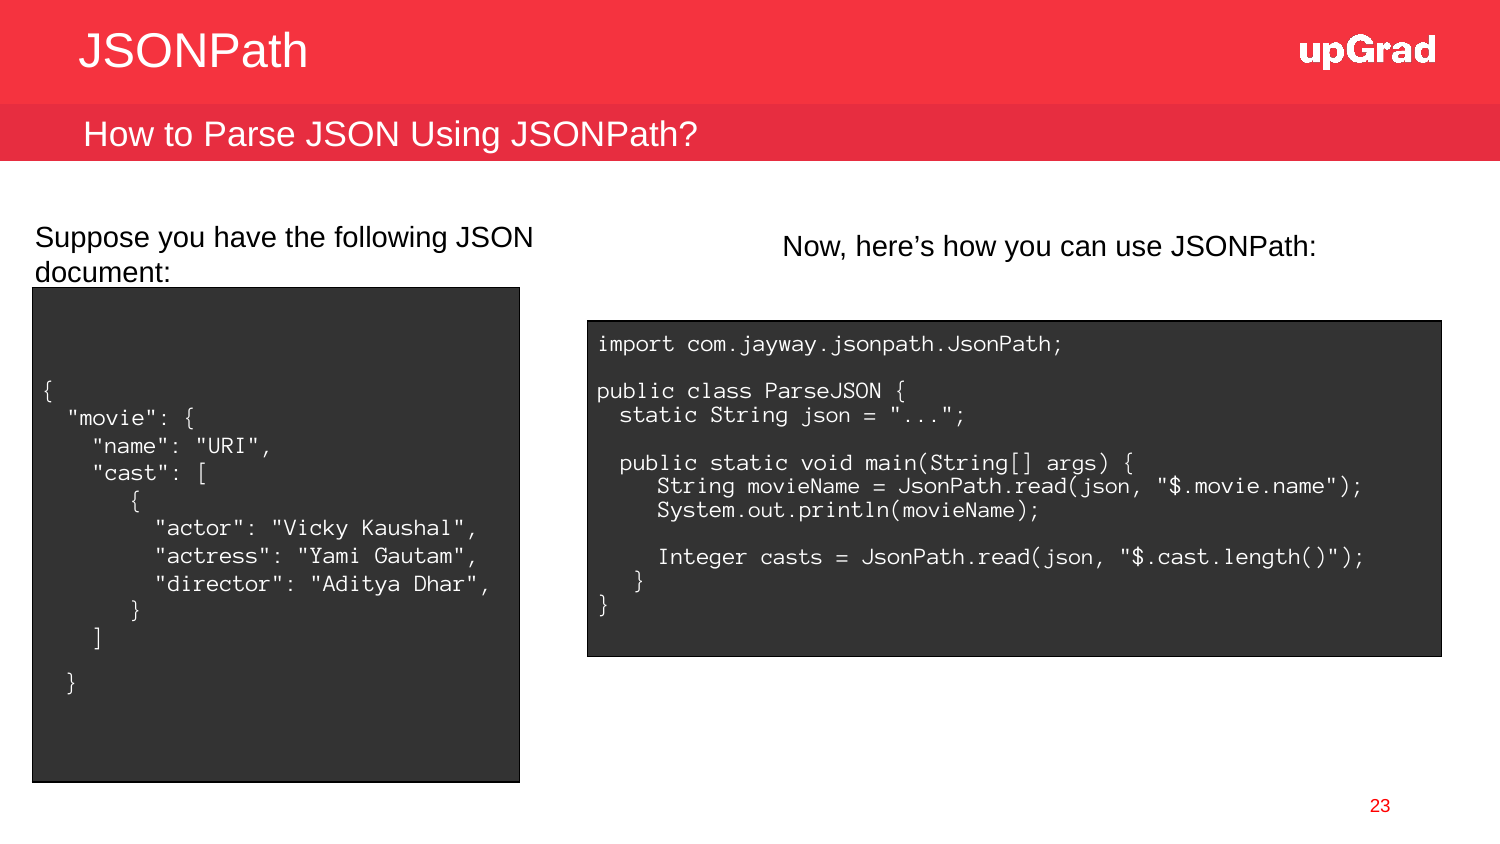

JSONPath
       How to Parse JSON Using JSONPath?
Suppose you have the following JSON document:

Now, here’s how you can use JSONPath:
| { "movie": { "name": "URI", "cast": [ { "actor": "Vicky Kaushal", "actress": "Yami Gautam", "director": "Aditya Dhar", } ] } |
| --- |
| import com.jayway.jsonpath.JsonPath; public class ParseJSON { static String json = "..."; public static void main(String[] args) { String movieName = JsonPath.read(json, "$.movie.name"); System.out.println(movieName); Integer casts = JsonPath.read(json, "$.cast.length()"); } } |
| --- |
23